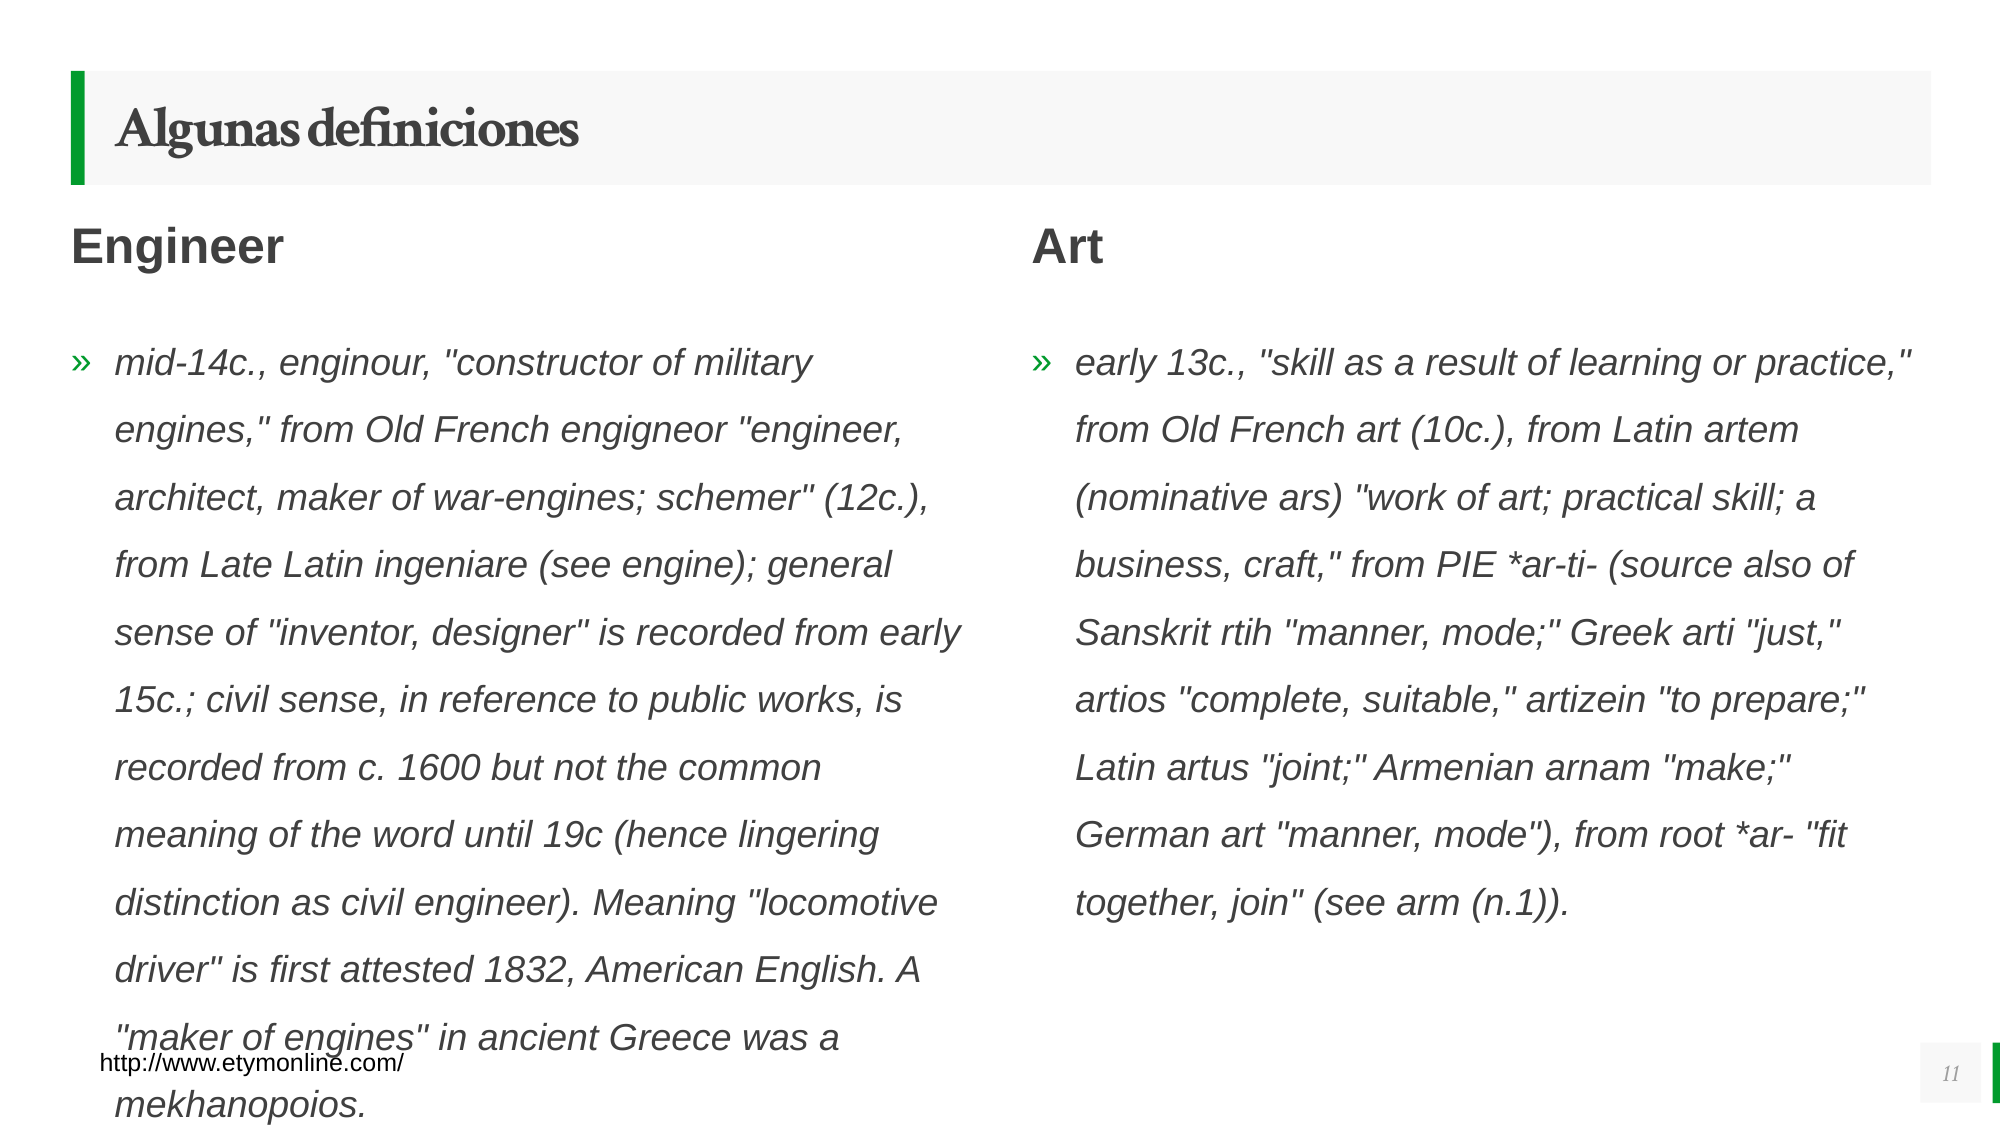

# Algunas definiciones
Engineer

Art
mid-14c., enginour, "constructor of military engines," from Old French engigneor "engineer, architect, maker of war-engines; schemer" (12c.), from Late Latin ingeniare (see engine); general sense of "inventor, designer" is recorded from early 15c.; civil sense, in reference to public works, is recorded from c. 1600 but not the common meaning of the word until 19c (hence lingering distinction as civil engineer). Meaning "locomotive driver" is first attested 1832, American English. A "maker of engines" in ancient Greece was a mekhanopoios.
early 13c., "skill as a result of learning or practice," from Old French art (10c.), from Latin artem (nominative ars) "work of art; practical skill; a business, craft," from PIE *ar-ti- (source also of Sanskrit rtih "manner, mode;" Greek arti "just," artios "complete, suitable," artizein "to prepare;" Latin artus "joint;" Armenian arnam "make;" German art "manner, mode"), from root *ar- "fit together, join" (see arm (n.1)).
http://www.etymonline.com/
11